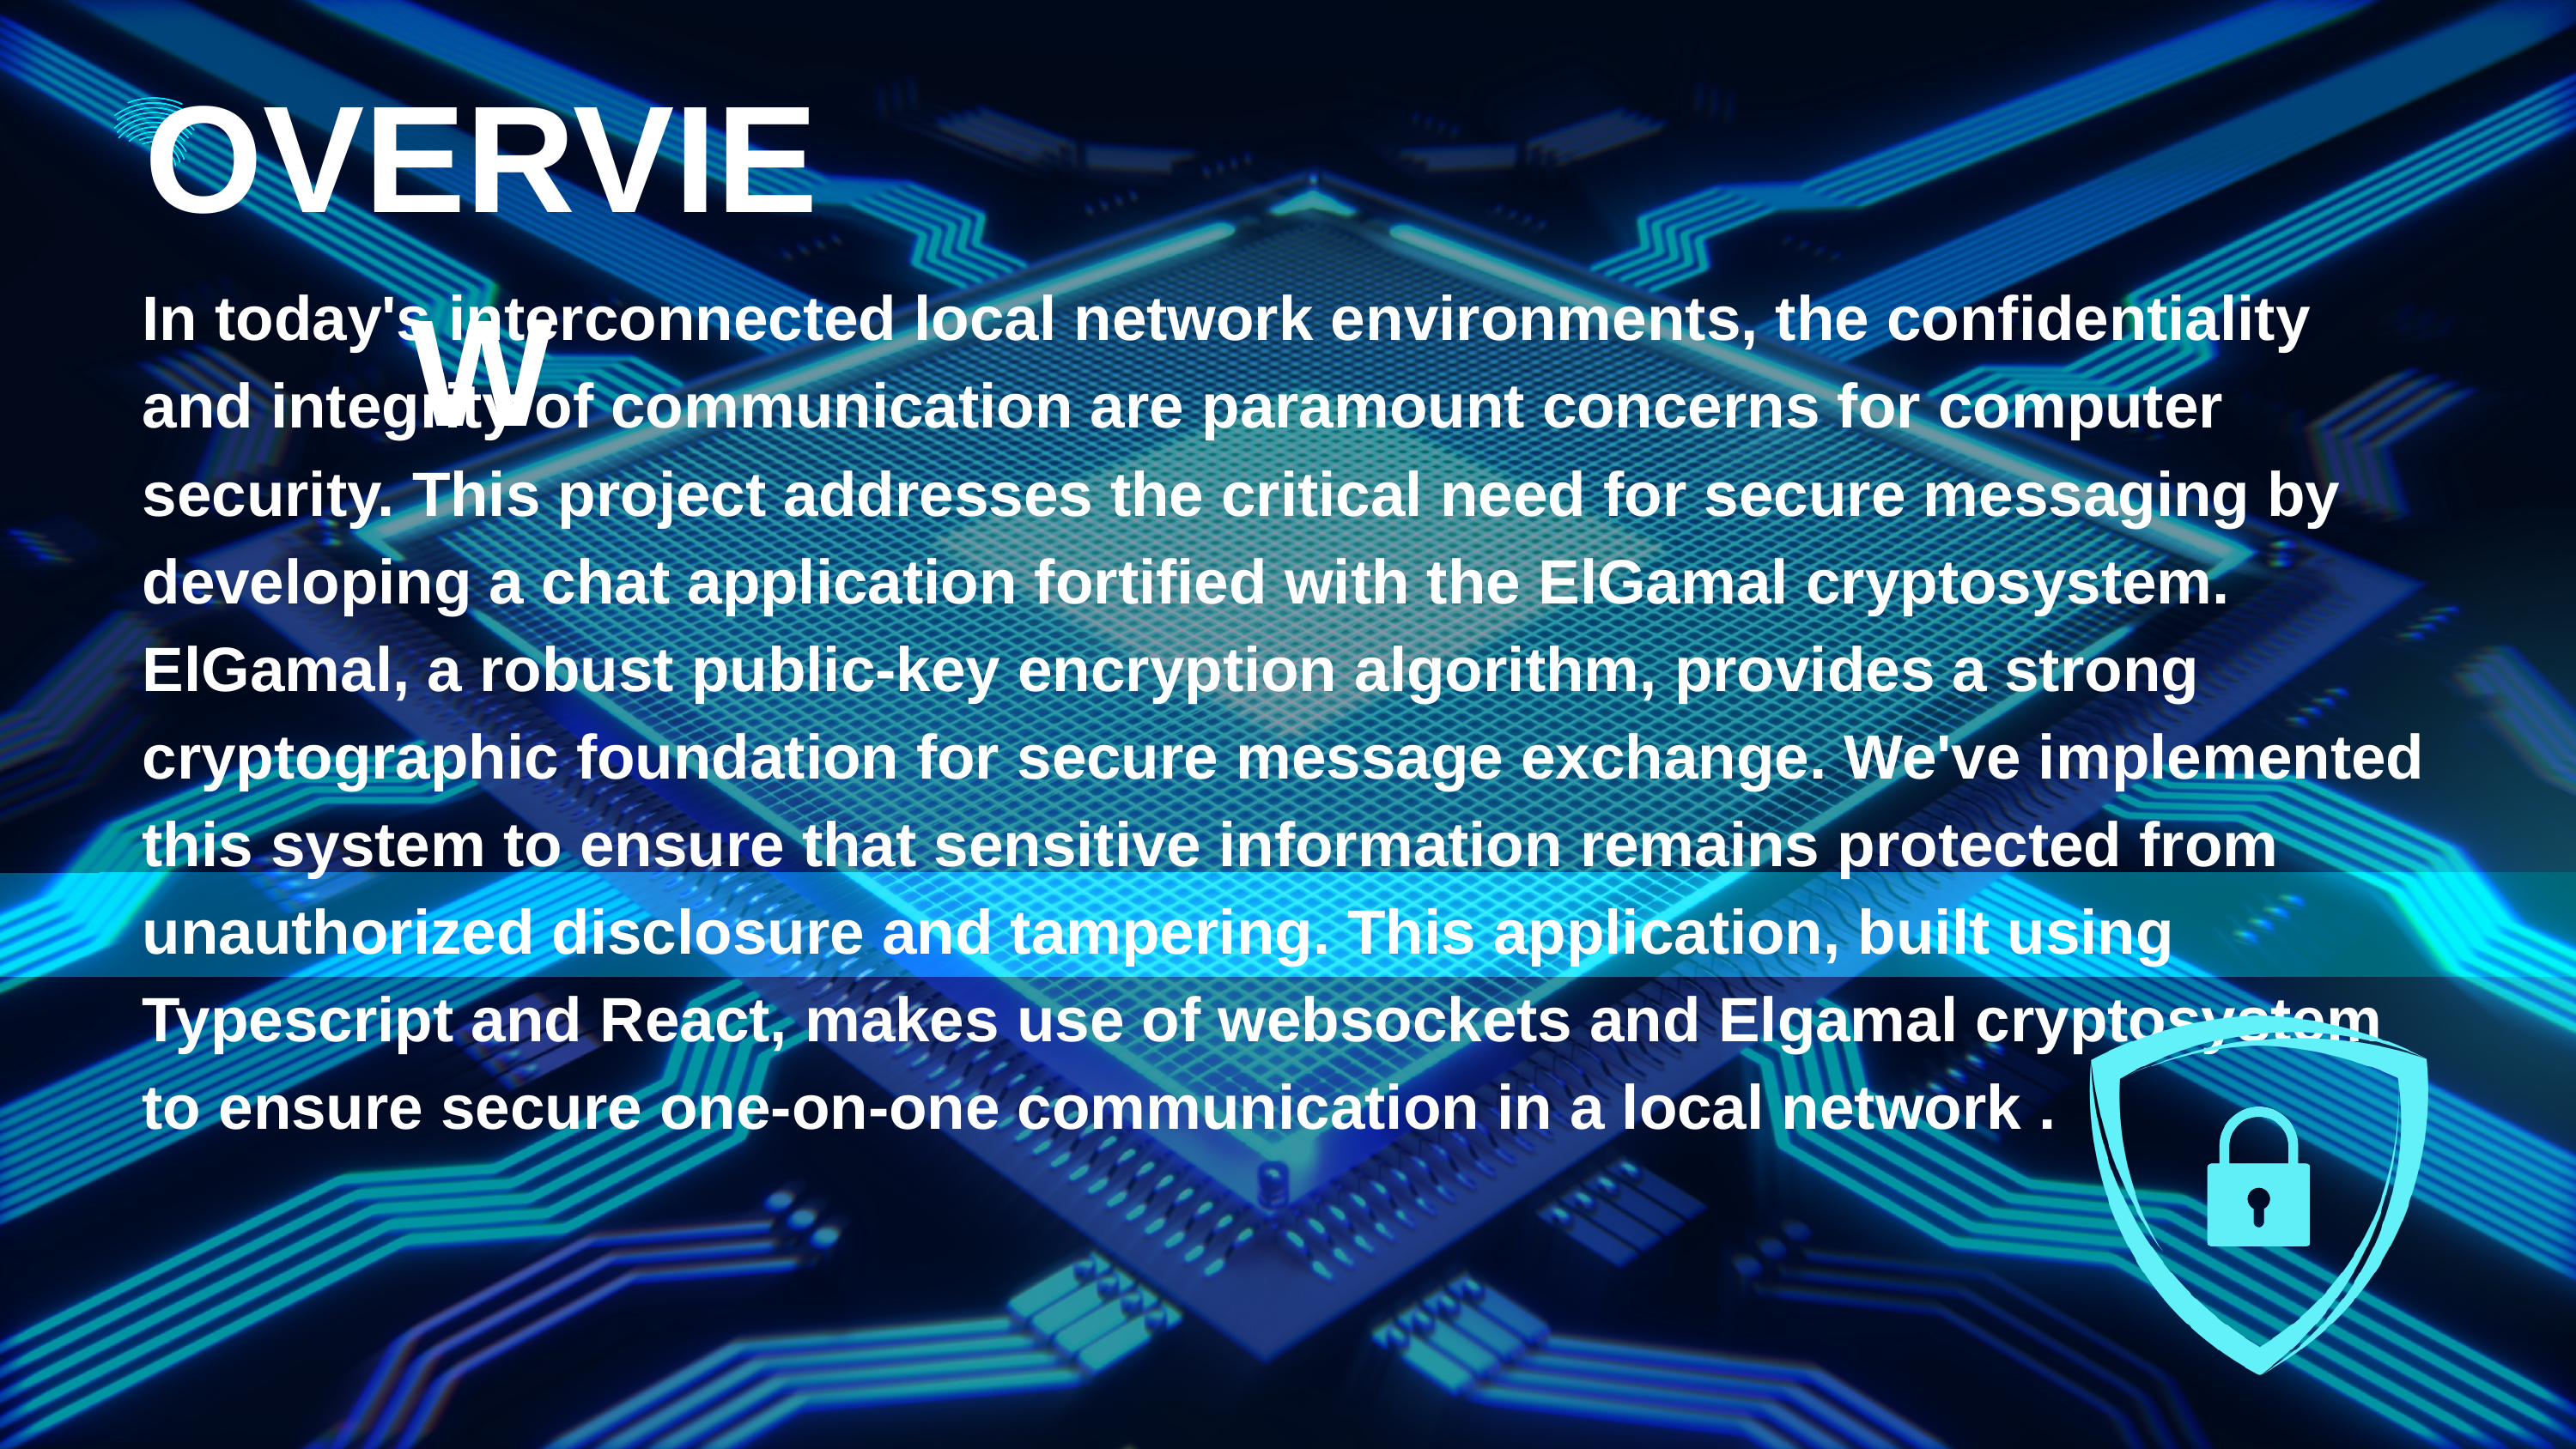

OVERVIEW

In today's interconnected local network environments, the confidentiality and integrity of communication are paramount concerns for computer security. This project addresses the critical need for secure messaging by developing a chat application fortified with the ElGamal cryptosystem. ElGamal, a robust public-key encryption algorithm, provides a strong cryptographic foundation for secure message exchange. We've implemented this system to ensure that sensitive information remains protected from unauthorized disclosure and tampering. This application, built using Typescript and React, makes use of websockets and Elgamal cryptosystem to ensure secure one-on-one communication in a local network .